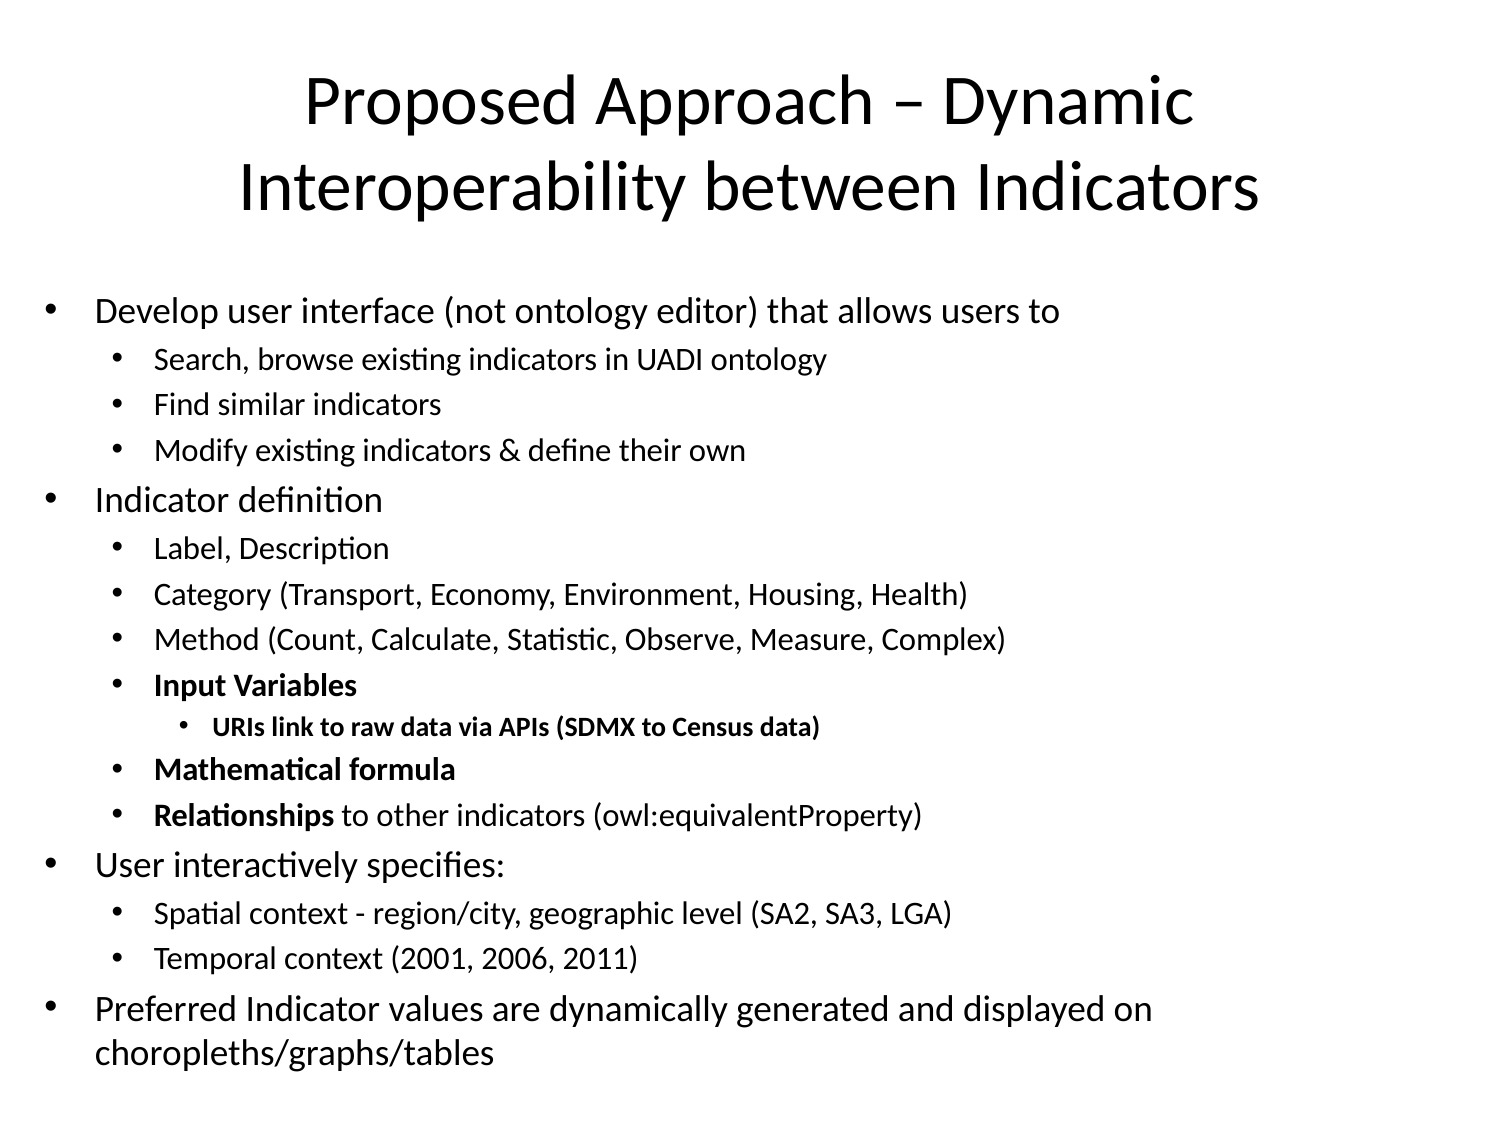

# Proposed Approach – Dynamic Interoperability between Indicators
Develop user interface (not ontology editor) that allows users to
Search, browse existing indicators in UADI ontology
Find similar indicators
Modify existing indicators & define their own
Indicator definition
Label, Description
Category (Transport, Economy, Environment, Housing, Health)
Method (Count, Calculate, Statistic, Observe, Measure, Complex)
Input Variables
URIs link to raw data via APIs (SDMX to Census data)
Mathematical formula
Relationships to other indicators (owl:equivalentProperty)
User interactively specifies:
Spatial context - region/city, geographic level (SA2, SA3, LGA)
Temporal context (2001, 2006, 2011)
Preferred Indicator values are dynamically generated and displayed on choropleths/graphs/tables